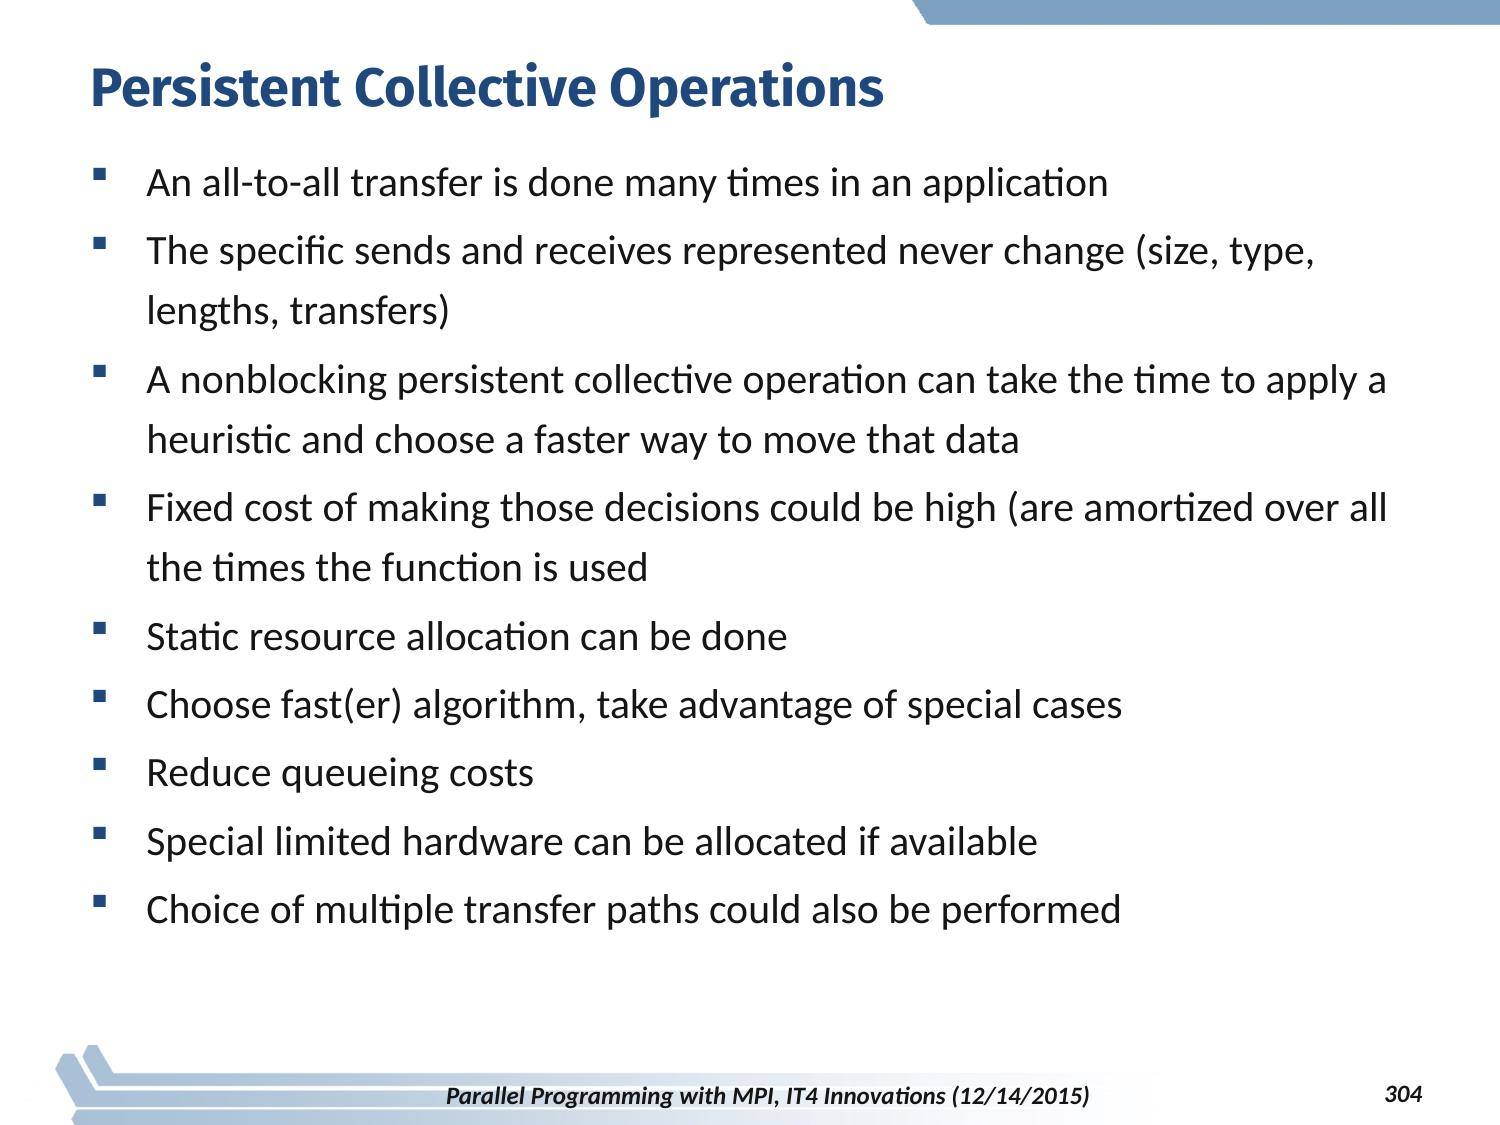

# Persistent Collective Operations
An all-to-all transfer is done many times in an application
The specific sends and receives represented never change (size, type, lengths, transfers)
A nonblocking persistent collective operation can take the time to apply a heuristic and choose a faster way to move that data
Fixed cost of making those decisions could be high (are amortized over all the times the function is used
Static resource allocation can be done
Choose fast(er) algorithm, take advantage of special cases
Reduce queueing costs
Special limited hardware can be allocated if available
Choice of multiple transfer paths could also be performed
304
Parallel Programming with MPI, IT4 Innovations (12/14/2015)